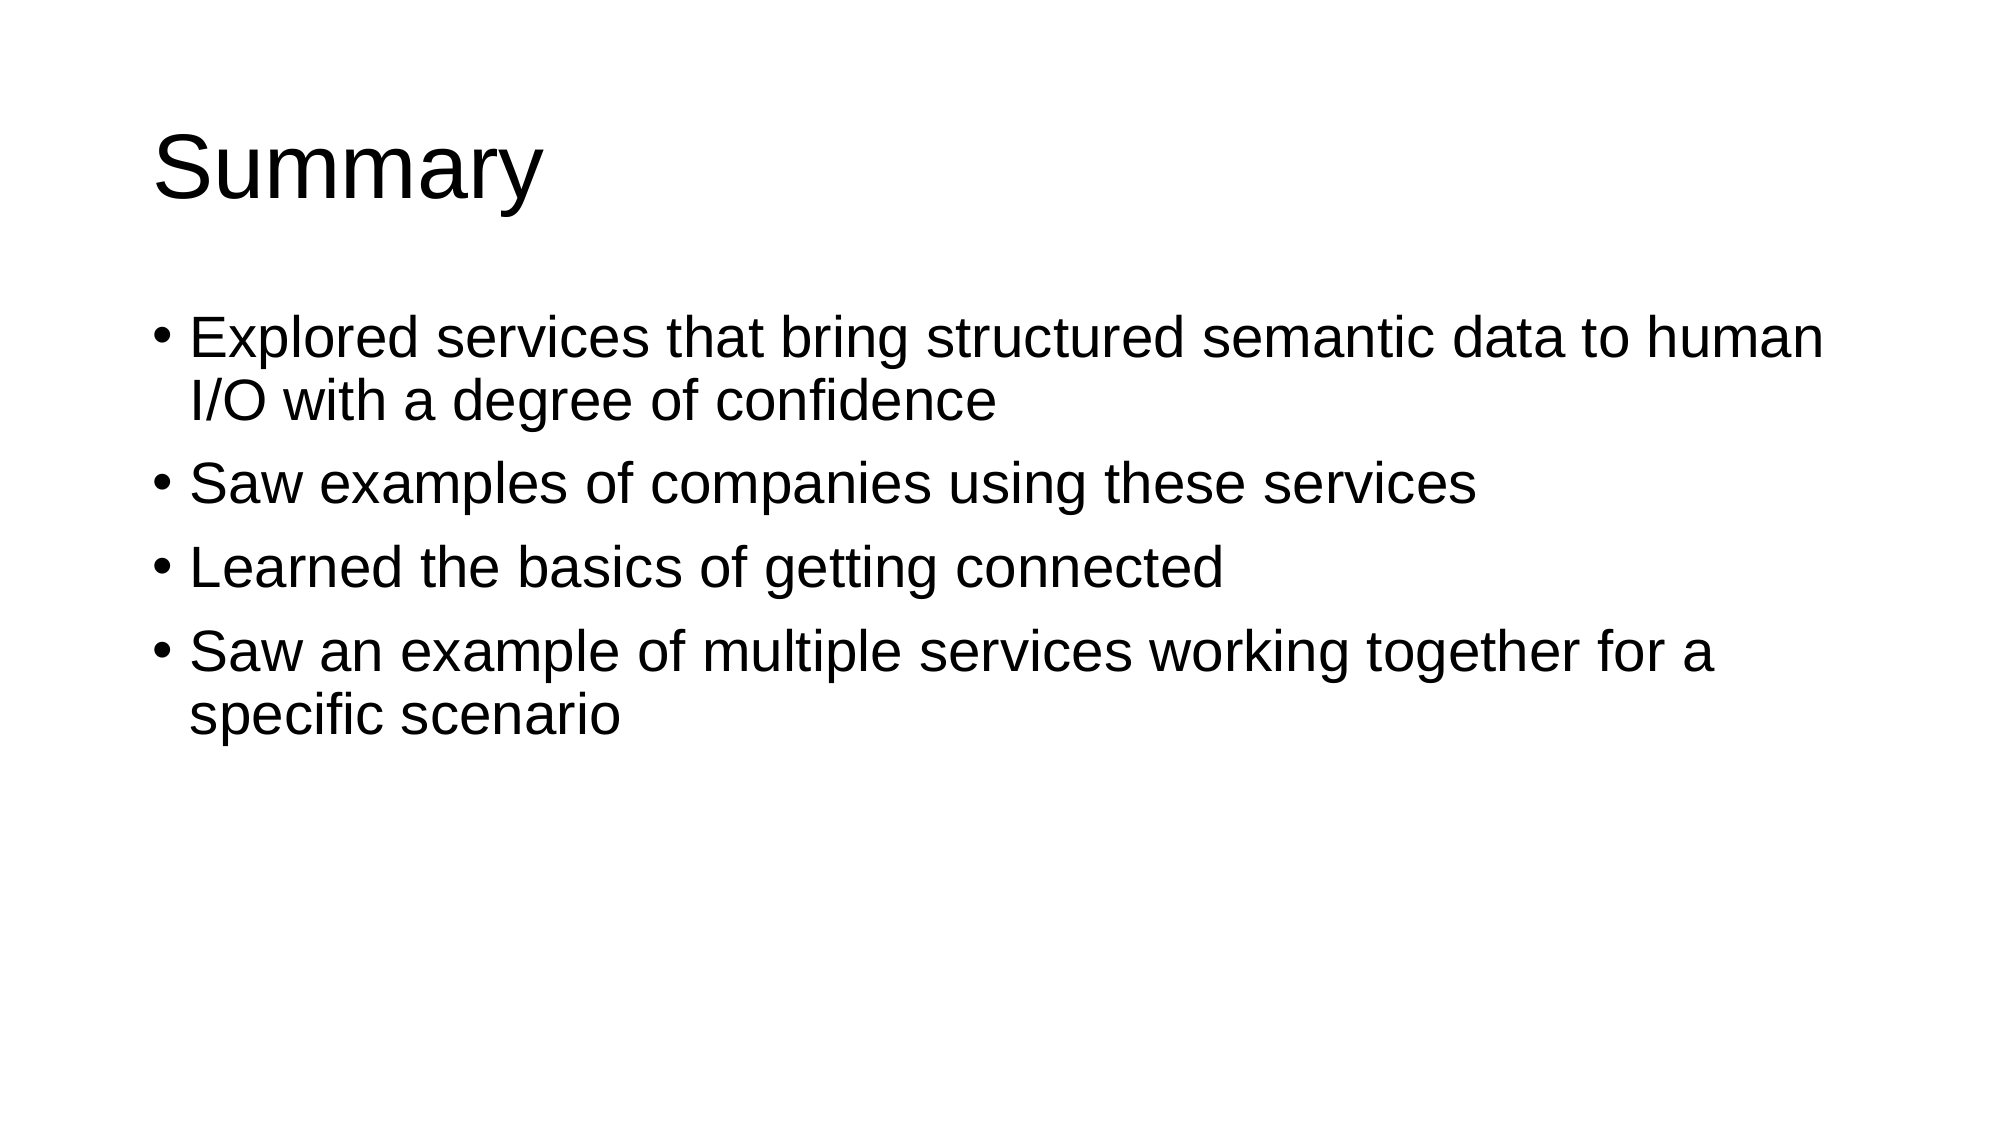

# Summary
Explored services that bring structured semantic data to human I/O with a degree of confidence
Saw examples of companies using these services
Learned the basics of getting connected
Saw an example of multiple services working together for a specific scenario